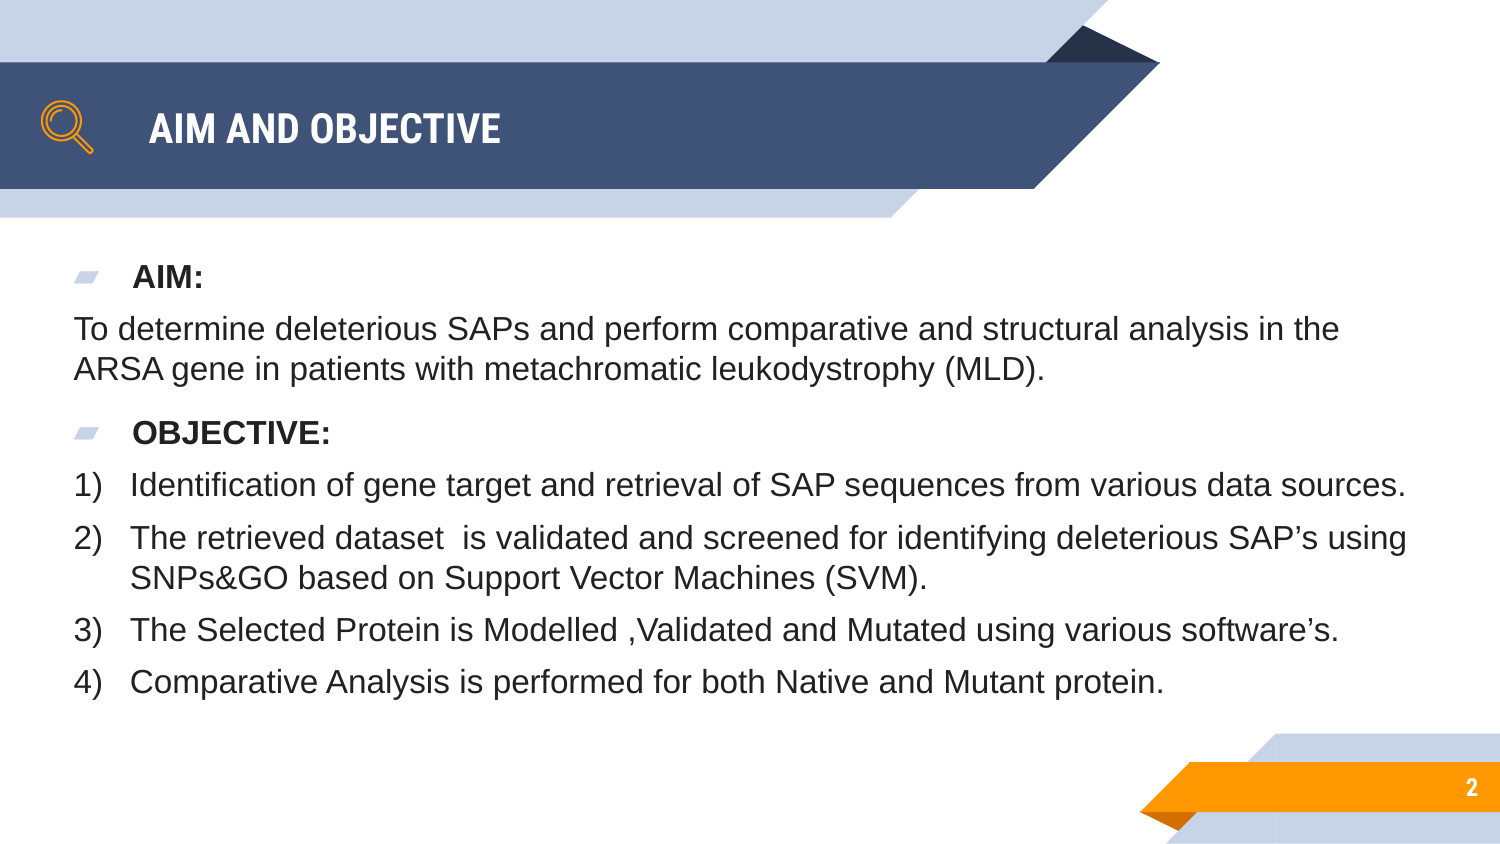

# AIM AND OBJECTIVE

AIM:
To determine deleterious SAPs and perform comparative and structural analysis in the ARSA gene in patients with metachromatic leukodystrophy (MLD).
OBJECTIVE:
Identification of gene target and retrieval of SAP sequences from various data sources.
The retrieved dataset  is validated and screened for identifying deleterious SAP’s using SNPs&GO based on Support Vector Machines (SVM).
The Selected Protein is Modelled ,Validated and Mutated using various software’s.
Comparative Analysis is performed for both Native and Mutant protein.

2